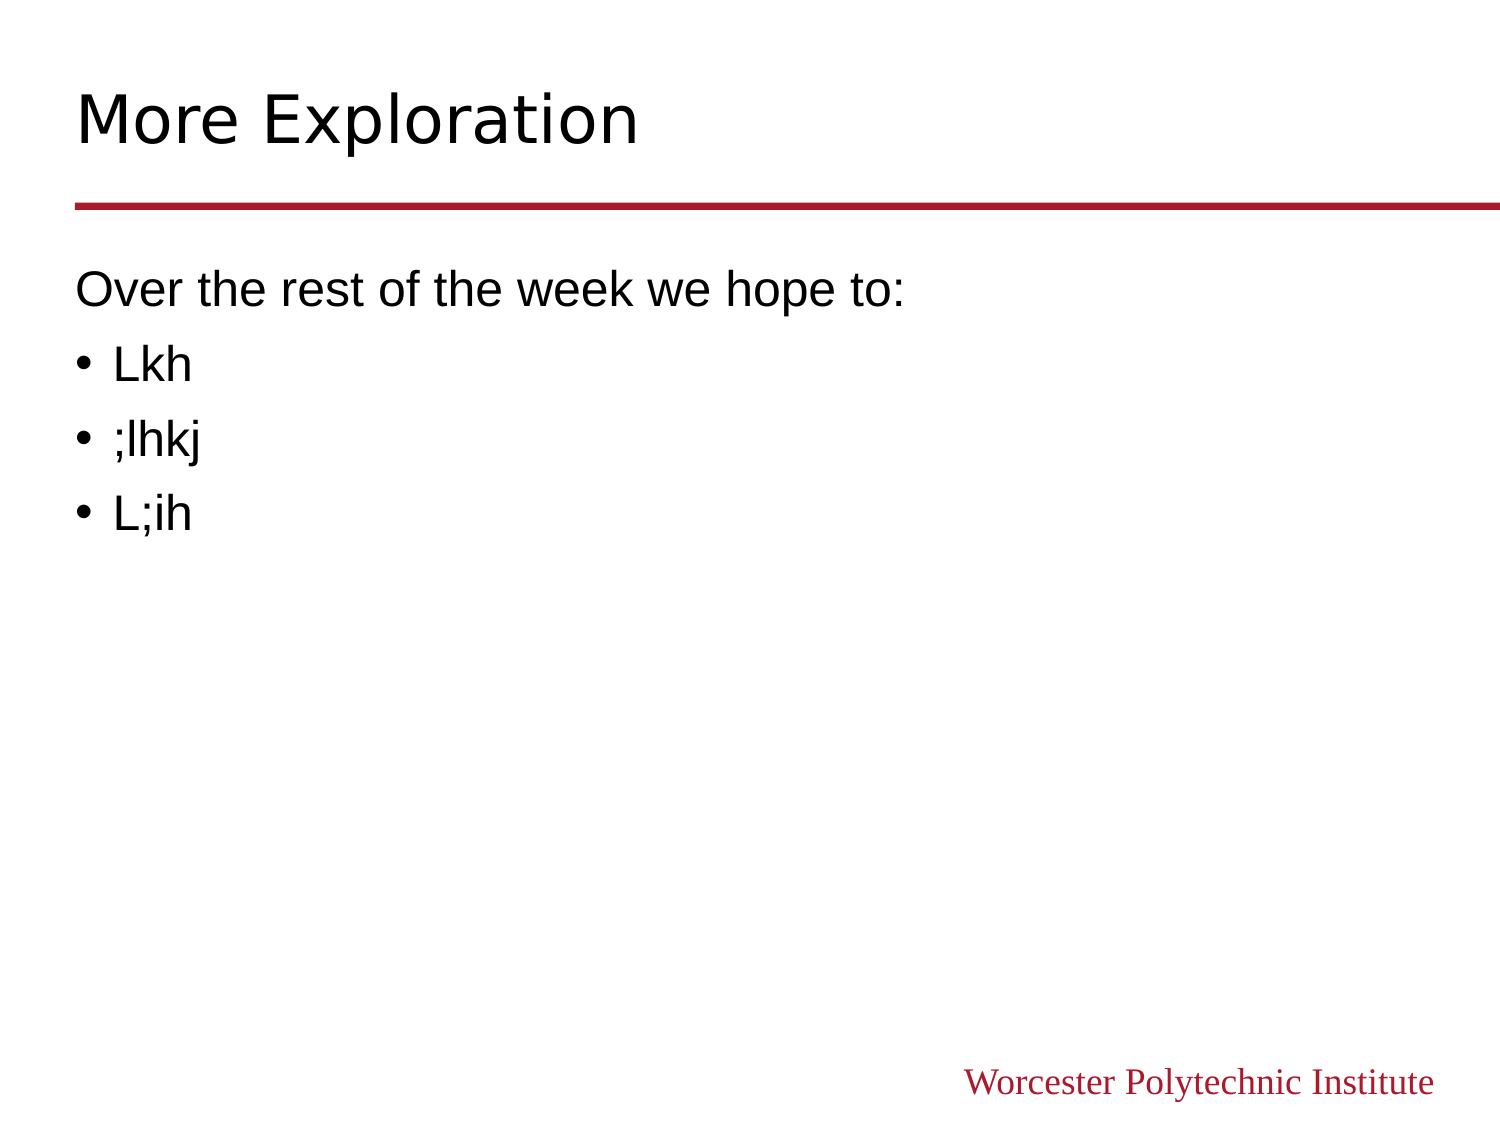

# More Exploration
Over the rest of the week we hope to:
Lkh
;lhkj
L;ih